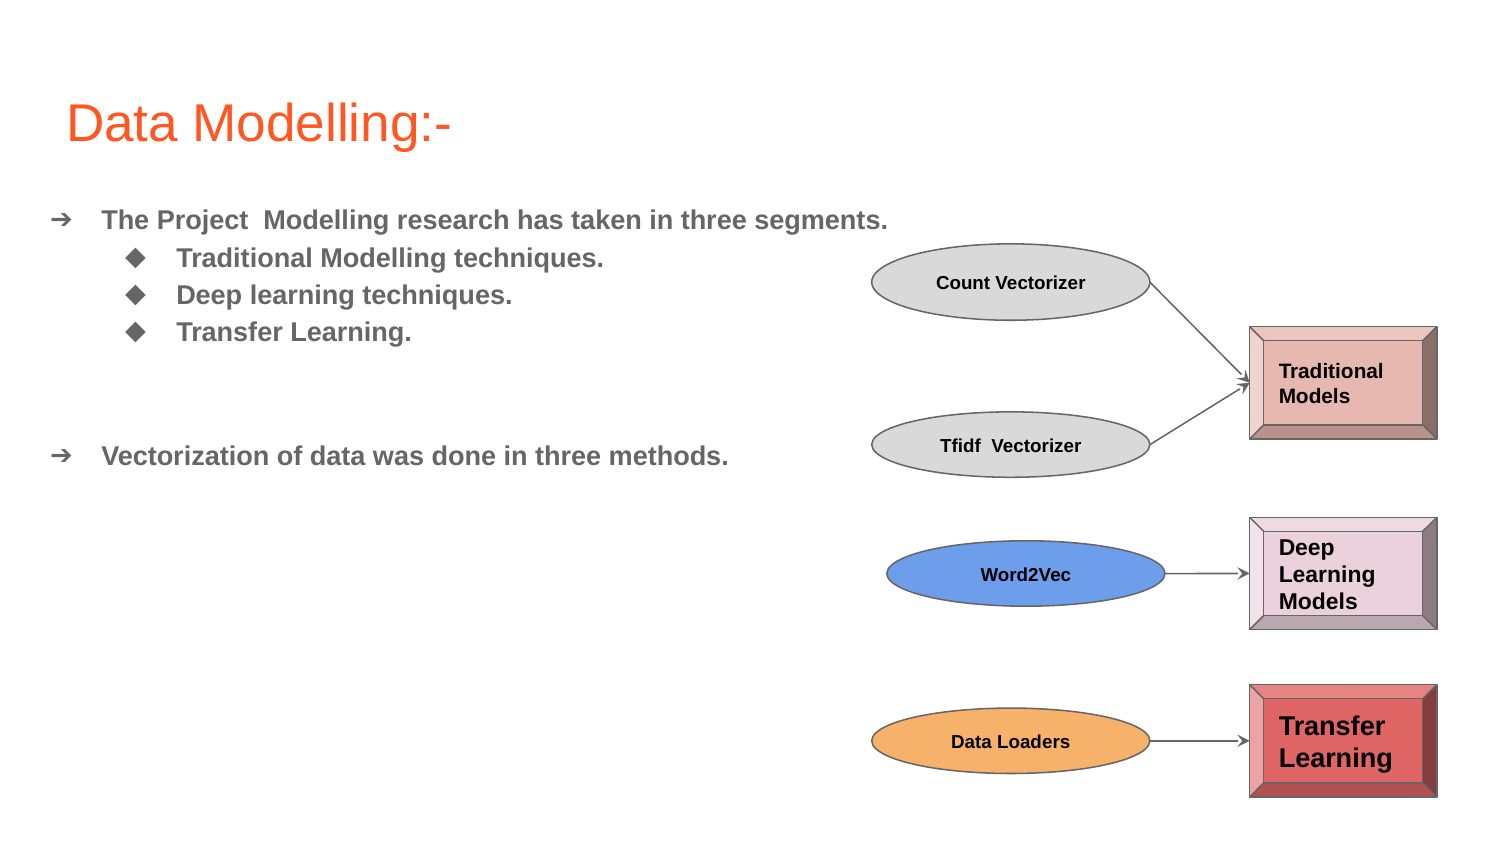

# Data Modelling:-
The Project  Modelling research has taken in three segments.
Traditional Modelling techniques.
Deep learning techniques.
Transfer Learning.

Vectorization of data was done in three methods.

Count Vectorizer
Traditional Models
Tfidf  Vectorizer
Deep Learning Models
Word2Vec
Transfer Learning
Data Loaders